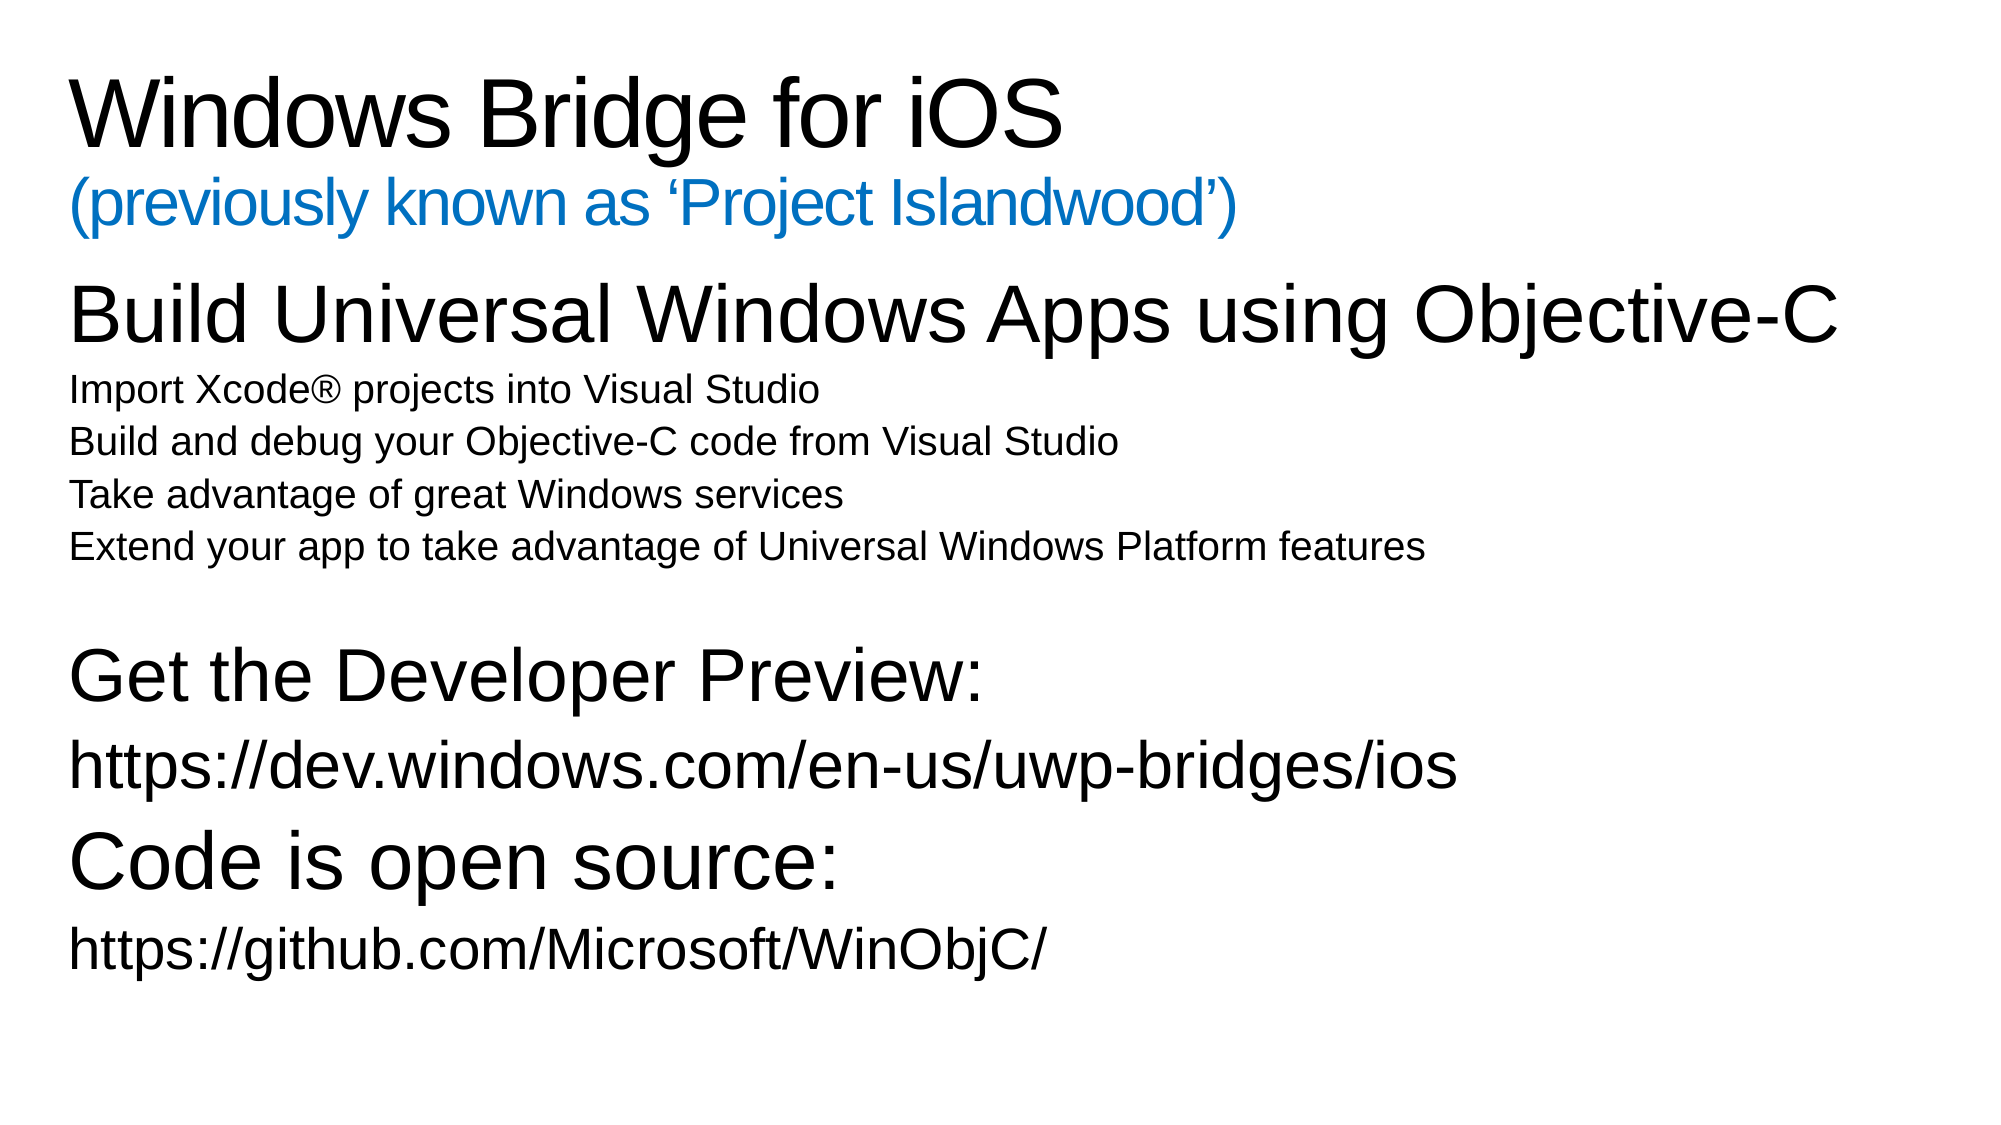

# Windows Bridge for iOS (previously known as ‘Project Islandwood’)
Build Universal Windows Apps using Objective-C
Import Xcode® projects into Visual Studio
Build and debug your Objective-C code from Visual Studio
Take advantage of great Windows services
Extend your app to take advantage of Universal Windows Platform features

Get the Developer Preview:
https://dev.windows.com/en-us/uwp-bridges/ios
Code is open source:
https://github.com/Microsoft/WinObjC/